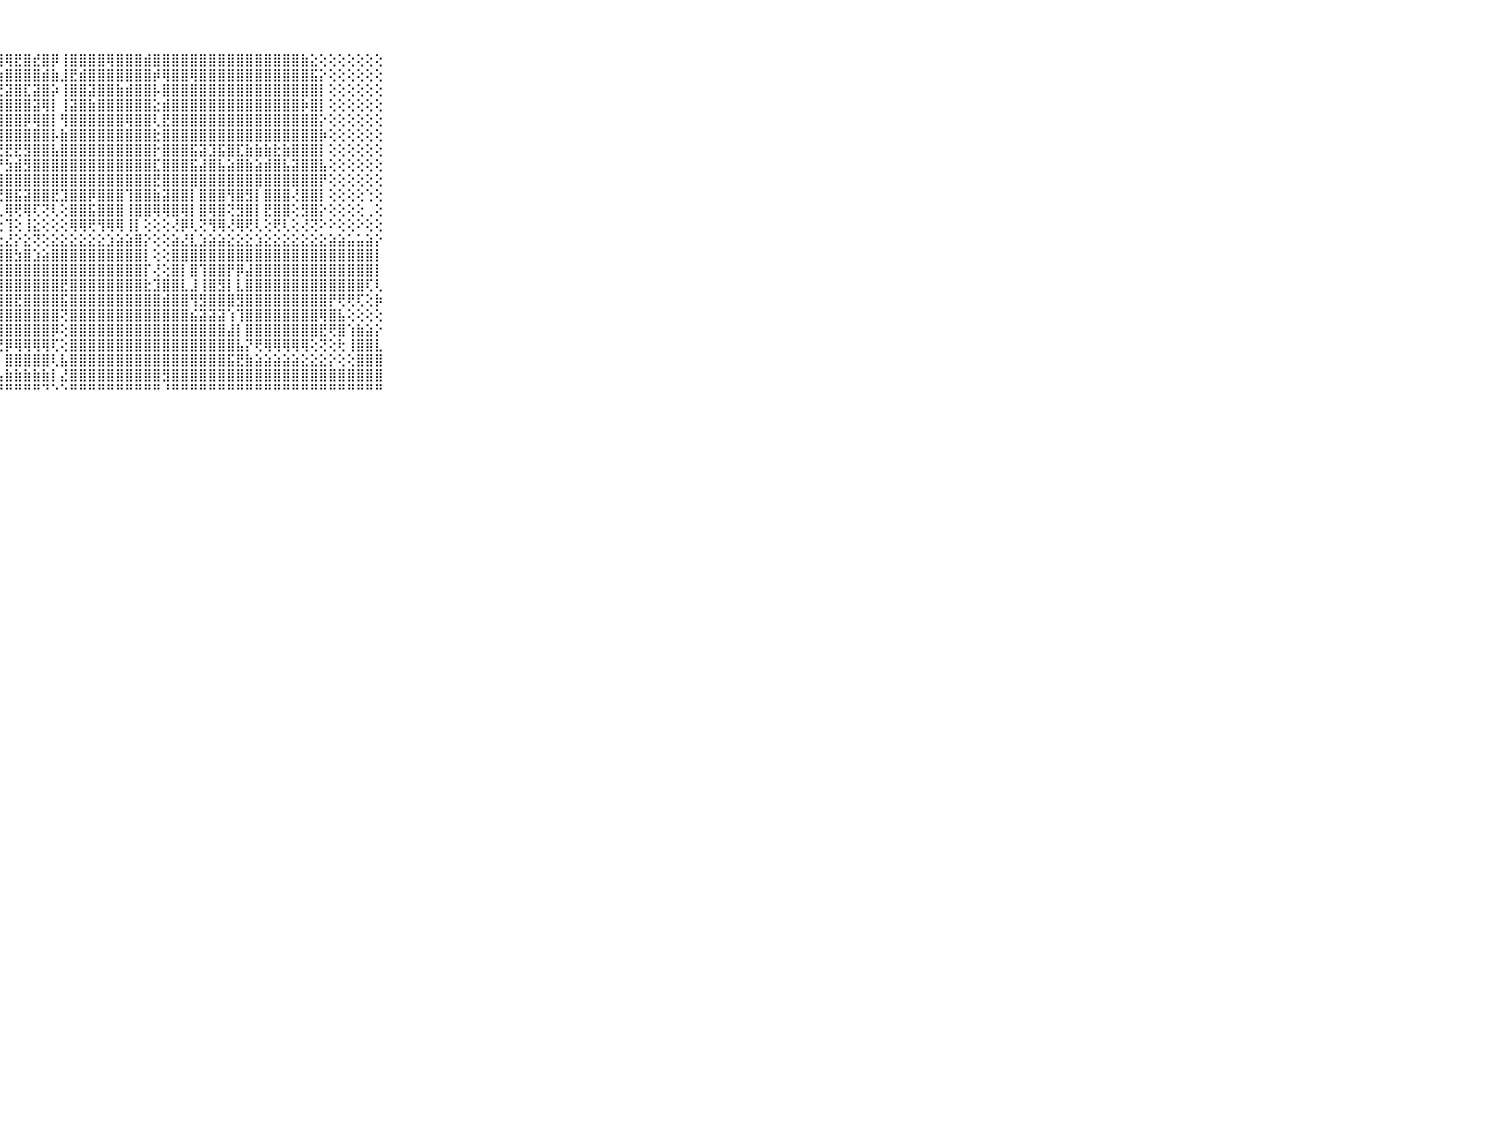

⠀⠀⠀⠀⠀⠀⠀⠀⠀⠀⠀⠀⠀⠀⢕⠀⠀⠁⠀⢕⢕⣽⡿⣿⣿⣿⣿⣿⢿⣟⣿⣞⣿⡿⢸⣿⣿⣿⣿⢿⣿⣿⣿⣾⣿⣿⣿⣿⣿⣿⣿⣿⣿⣿⣿⣿⣿⣿⣿⣿⣷⣕⢕⢕⢕⢕⢕⢕⢕⠀⠀⠀⠀⠀⠀⠀⠀⠀⠀⠀⠀
⠀⠀⠀⠀⠀⠀⠀⠀⠀⠀⠀⠀⠀⠀⢕⢀⠀⠀⢕⢕⣸⣿⣿⢷⣷⣯⣽⣷⣿⣿⣿⣿⣾⣷⣸⣟⣾⣿⣿⣿⣿⣿⣿⣿⡾⢿⣿⣿⢿⣿⣿⣿⣿⣿⣿⣿⣿⣿⣿⣿⣿⣯⡕⢕⢕⢕⢕⢕⢕⠀⠀⠀⠀⠀⠀⠀⠀⠀⠀⠀⠀
⠀⠀⠀⠀⠀⠀⠀⠀⠀⠀⠀⠀⠀⢔⢕⢕⢀⢕⢕⢸⣾⡟⣫⣮⣿⣻⣾⣟⣽⣿⣏⣽⣿⡵⢸⣿⣿⣽⣿⣿⣷⣾⣿⣿⡧⣿⣿⣿⣿⣿⣿⣿⣿⣿⣿⣿⣿⣿⣿⣿⣿⣿⡇⢕⢕⢕⢕⢕⢕⠀⠀⠀⠀⠀⠀⠀⠀⠀⠀⠀⠀
⠀⠀⠀⠀⠀⠀⠀⠀⠀⠀⠀⠀⢁⢕⢕⢕⢕⢕⢕⣻⡿⣗⣿⣿⣷⣿⣿⣿⣿⣿⣿⣽⢿⡇⢸⣽⣿⣷⣿⣿⣿⣿⣿⣿⣕⣾⣿⣿⣿⣿⣿⣿⣿⣿⣿⣿⣿⣿⣿⣿⡷⣿⡇⢕⢕⢕⢕⢕⢕⠀⠀⠀⠀⠀⠀⠀⠀⠀⠀⠀⠀
⠀⠀⠀⠀⠀⠀⠀⠀⠀⠀⠀⠀⢕⢕⢕⢕⢅⢕⢕⡿⢷⣿⣿⣿⣿⣿⣿⣿⣿⣿⡿⢿⣿⡇⢻⣿⣿⣿⣿⣿⣿⢿⣿⣿⢇⣟⣿⣿⣿⣿⣿⣿⣿⣿⣿⣿⣿⣿⣿⣿⣿⣿⡕⢕⢕⢕⢕⢕⢕⠀⠀⠀⠀⠀⠀⠀⠀⠀⠀⠀⠀
⠀⠀⠀⠀⠀⠀⠀⠀⠀⠀⠀⠀⢕⢕⢕⢕⢕⢕⢕⣼⣿⣮⣿⣿⣿⣿⣿⣿⣿⣿⣿⣿⣿⡧⣷⣿⣿⣿⣿⣿⣿⣿⣿⣿⣗⣿⣿⣿⣿⣿⣿⣿⣿⣿⣿⣿⣿⣿⣿⣿⣿⣿⡷⢕⢕⢕⢕⢕⢕⠀⠀⠀⠀⠀⠀⠀⠀⠀⠀⠀⠀
⠀⠀⠀⠀⠀⠀⠀⠀⠀⠀⠀⠀⢕⢕⢕⢕⢕⢕⢕⣿⣿⡿⢿⢿⣻⣟⣟⣟⣟⣟⣻⣿⣿⣧⣿⣿⣿⣿⣿⣿⣿⣿⣿⣿⡗⣿⣿⣿⣯⣽⣹⣯⣿⣏⣷⣷⣷⣗⣷⣿⣿⣿⡇⢕⢕⢕⢕⢕⢕⠀⠀⠀⠀⠀⠀⠀⠀⠀⠀⠀⠀
⠀⠀⠀⠀⠀⠀⠀⠀⠀⠀⠀⠀⢕⢕⢕⢕⢕⢕⢕⣿⣿⡗⢫⣾⢟⣣⣾⡟⣳⣾⣻⣿⣿⣿⣿⣿⣿⣿⣿⣿⣿⣿⣿⣿⣏⣿⣿⣿⣯⣼⣿⣧⣵⣿⣷⣵⣾⣿⣧⣽⣿⣿⣧⢕⢕⢕⢕⢕⢕⠀⠀⠀⠀⠀⠀⠀⠀⠀⠀⠀⠀
⠀⠀⠀⠀⠀⠀⠀⠀⠀⠀⠀⢀⢕⢕⢕⢕⢕⢕⢕⣿⣿⣷⣿⣿⣷⣿⣿⣿⣿⣿⣿⣿⣿⣿⣿⣿⣿⣿⣿⣿⣿⣿⣿⣿⣟⣿⣿⣿⣿⣿⣿⣿⣿⣿⣿⣿⣿⣿⣿⣿⣿⣿⡟⢕⢕⢕⢕⢕⢕⠀⠀⠀⠀⠀⠀⠀⠀⠀⠀⠀⠀
⠀⠀⠀⠀⠀⠀⠀⠀⠀⠀⠀⢕⢕⢕⢕⢕⢕⢕⢕⣿⣿⡟⣿⣿⡟⣿⣿⣟⣿⣯⣽⣿⣿⣟⣹⣿⣿⡿⣿⣿⣿⢹⣿⣿⣷⣽⣿⣿⡇⣿⣿⣿⢻⣿⣻⡇⣿⣿⣿⢜⣿⣿⡇⢕⢕⢕⢕⢑⢕⠀⠀⠀⠀⠀⠀⠀⠀⠀⠀⠀⠀
⠀⠀⠀⠀⠀⠀⠀⠀⠀⠀⠀⢕⢕⢕⢕⢕⢕⢕⢕⣿⣿⡇⡟⢿⣇⢹⡏⢇⢿⢟⢿⢏⢝⢇⢕⣿⣿⣯⣿⣿⣿⢸⣿⣿⢿⢿⣿⢿⡇⣿⢿⣿⢝⣻⣿⡇⣟⣿⣿⢕⣻⣿⡕⢕⢕⢕⢕⢀⢕⠀⠀⠀⠀⠀⠀⠀⠀⠀⠀⠀⠀
⠀⠀⠀⠀⠀⠀⠀⠀⠀⠀⠀⡇⢕⢕⢕⢕⢕⢕⢕⢻⢿⢕⢕⠅⢜⢟⢇⢕⢹⢕⢸⣕⢕⢕⢕⢿⢿⢟⢻⢿⢿⢸⡇⢕⢕⢕⢜⡿⢇⢝⢻⢿⢜⢿⢟⢇⢕⢟⢇⢕⢜⢝⠕⠕⢕⢕⠕⢕⢕⠀⠀⠀⠀⠀⠀⠀⠀⠀⠀⠀⠀
⠀⠀⠀⠀⠀⠀⠀⠀⠀⠀⠀⣕⣕⣕⣕⣕⣕⣑⣕⣕⣕⣕⡇⠔⢕⣇⣕⣕⣜⡕⣕⢝⢕⣕⣕⣕⣕⣕⣕⣱⣵⣵⣿⡕⢕⢕⣵⣜⣇⣱⣵⣵⣕⣕⣕⣱⣕⣕⣕⣕⣕⣕⣕⣵⣵⣥⣥⣵⡕⠀⠀⠀⠀⠀⠀⠀⠀⠀⠀⠀⠀
⠀⠀⠀⠀⠀⠀⠀⠀⠀⠀⠀⣿⣿⣿⣿⣿⣿⣿⣿⣿⣿⣿⢇⡆⢸⣿⣿⣿⣿⣳⣿⣱⣵⣿⣿⣿⣿⣿⣿⣿⣿⣿⣿⡇⢕⢕⣿⣿⣿⣿⣿⣿⣿⣿⣿⣿⣿⣿⣿⣿⣿⣿⣿⣿⣿⣿⣿⣿⡇⠀⠀⠀⠀⠀⠀⠀⠀⠀⠀⠀⠀
⠀⠀⠀⠀⠀⠀⠀⠀⠀⠀⠀⣿⣿⣿⣿⣿⣿⣿⣿⣿⣿⣿⢱⣷⢸⣿⣿⣿⣿⣿⣿⣿⣿⣿⣿⣿⣿⣿⣿⣿⣿⣿⣿⡏⢜⢕⣿⡇⣿⢹⣿⣿⡟⡿⣼⣿⣿⣿⣿⣿⣿⣿⣿⣿⣿⣿⣿⣿⡇⠀⠀⠀⠀⠀⠀⠀⠀⠀⠀⠀⠀
⠀⠀⠀⠀⠀⠀⠀⠀⠀⠀⠀⣿⣿⣿⣿⣿⣿⣿⣿⣿⣿⣿⣿⣿⣾⣿⣟⣿⣿⣿⣿⣿⣿⣿⣟⣿⣿⣿⣿⣿⣿⣿⣿⣗⣹⣿⣿⣇⣸⢸⣿⣻⡇⣇⣿⣿⣿⣿⣿⣿⣿⣿⣿⣿⣿⣿⣿⢏⢇⠀⠀⠀⠀⠀⠀⠀⠀⠀⠀⠀⠀
⠀⠀⠀⠀⠀⠀⠀⠀⠀⠀⠀⣿⣿⣿⣿⣿⣿⣿⣿⣿⣿⣿⣿⣿⡿⣿⣿⣿⣿⣟⣿⣿⣿⣿⣯⣿⣿⣿⣿⣿⣿⣿⣿⣿⣿⣾⣿⣿⢻⣻⣿⣿⣿⣻⣿⣿⣿⣿⣿⣿⣿⣿⣿⡟⢟⢟⢏⢕⡷⠀⠀⠀⠀⠀⠀⠀⠀⠀⠀⠀⠀
⠀⠀⠀⠀⠀⠀⠀⠀⠀⠀⠀⣿⣿⣿⣿⣿⣿⣿⣿⣿⣿⣿⣿⣿⣿⢿⣿⢸⣿⣿⣿⣿⣿⣿⢝⣿⣿⣿⣿⣿⣿⣿⣿⣿⣿⣿⣿⣿⣮⣽⣽⣽⢱⢹⣿⣿⣿⣿⣿⣿⣿⣿⢿⣿⣧⢕⢕⢕⢕⠀⠀⠀⠀⠀⠀⠀⠀⠀⠀⠀⠀
⠀⠀⠀⠀⠀⠀⠀⠀⠀⠀⠀⣿⣿⣿⣿⣿⣿⣿⣿⣿⣿⣿⣿⣿⣿⡾⣿⢸⣿⣿⣿⣿⣿⡿⢕⣿⣿⣿⣿⣿⣿⣿⣿⣿⣿⣿⣿⣿⣿⣿⣿⣿⣼⡇⣿⣿⣿⣿⣿⣿⣿⣿⣟⢟⣿⢱⣷⣵⡕⠀⠀⠀⠀⠀⠀⠀⠀⠀⠀⠀⠀
⠀⠀⠀⠀⠀⠀⠀⠀⠀⠀⠀⣽⣿⣯⣽⣽⣽⣽⣯⣽⣽⣿⣽⣿⣿⡇⢿⢜⡿⢿⢿⢿⢿⢏⢕⣿⣿⣿⣿⣿⣿⣿⣿⣿⣿⣿⣿⣿⣿⣿⣿⣿⣿⣧⡝⢟⢿⢿⢿⢿⢿⢕⢝⢕⢗⢸⣿⣿⣇⠀⠀⠀⠀⠀⠀⠀⠀⠀⠀⠀⠀
⠀⠀⠀⠀⠀⠀⠀⠀⠀⠀⠀⣿⣿⣿⣿⣿⣿⣿⣿⣿⣿⣿⣿⣿⣿⣷⢸⡇⣿⣿⣿⣿⣿⢇⣧⣿⣿⣿⣿⣿⣿⣿⣿⣿⣿⣿⣿⣿⣿⣿⣿⣿⣯⣟⣷⣵⣵⣵⣵⣵⣕⣕⣕⡕⢕⢕⣿⣿⣿⠀⠀⠀⠀⠀⠀⠀⠀⠀⠀⠀⠀
⠀⠀⠀⠀⠀⠀⠀⠀⠀⠀⠀⣿⣿⣿⣿⣿⣿⣿⣿⣿⣿⣿⣿⣿⣿⣿⢕⣧⣷⣷⣷⣷⣷⡇⣜⣿⣿⣿⣿⣿⣿⣿⣿⣿⣿⣻⣿⣿⣿⣿⣿⣿⣿⣿⣿⣿⣿⣿⣿⣿⣿⣿⣿⣿⣿⣿⣿⣿⣿⠀⠀⠀⠀⠀⠀⠀⠀⠀⠀⠀⠀
⠀⠀⠀⠀⠀⠀⠀⠀⠀⠀⠀⠛⠛⠛⠛⠛⠛⠛⠛⠛⠛⠛⠛⠛⠛⠑⠘⠙⠛⠛⠛⠛⠙⠑⠑⠛⠛⠛⠛⠛⠛⠛⠛⠛⠛⠘⠛⠛⠛⠛⠛⠛⠛⠛⠛⠛⠛⠛⠛⠛⠛⠛⠛⠛⠛⠛⠛⠛⠛⠀⠀⠀⠀⠀⠀⠀⠀⠀⠀⠀⠀